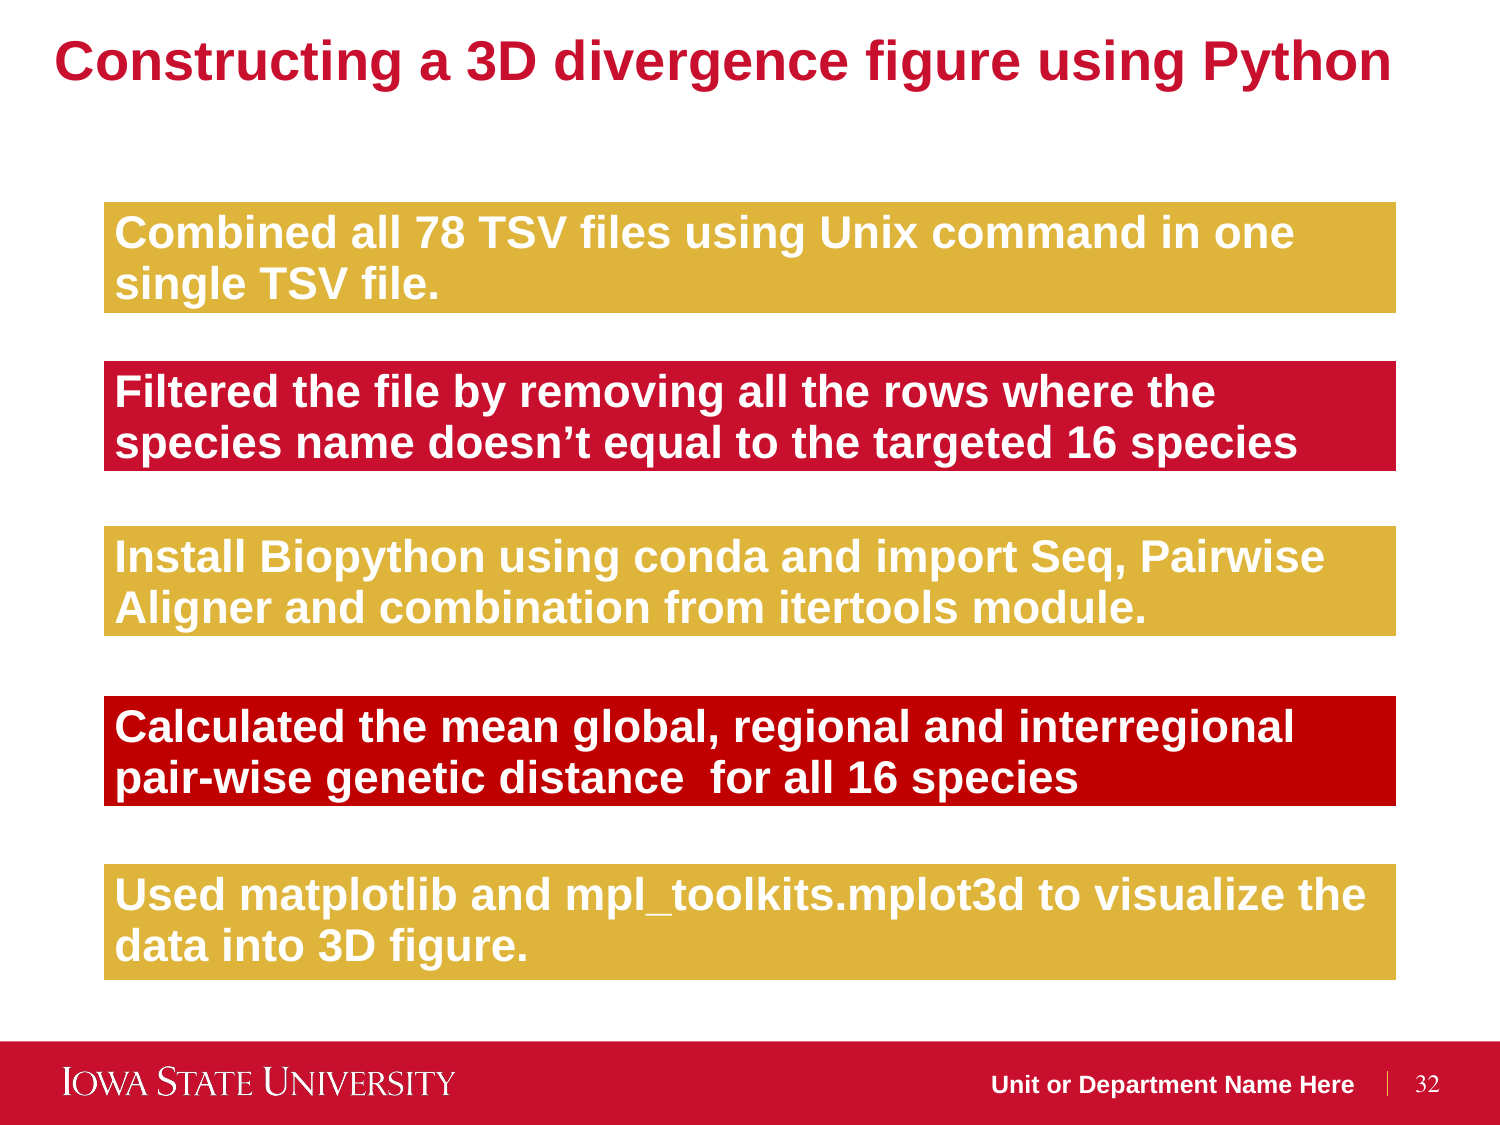

# Constructing a 3D divergence figure using Python
| Combined all 78 TSV files using Unix command in one single TSV file. |
| --- |
| Filtered the file by removing all the rows where the species name doesn’t equal to the targeted 16 species |
| --- |
| Install Biopython using conda and import Seq, Pairwise Aligner and combination from itertools module. |
| --- |
| Calculated the mean global, regional and interregional pair-wise genetic distance  for all 16 species |
| --- |
| Used matplotlib and mpl\_toolkits.mplot3d to visualize the data into 3D figure. |
| --- |